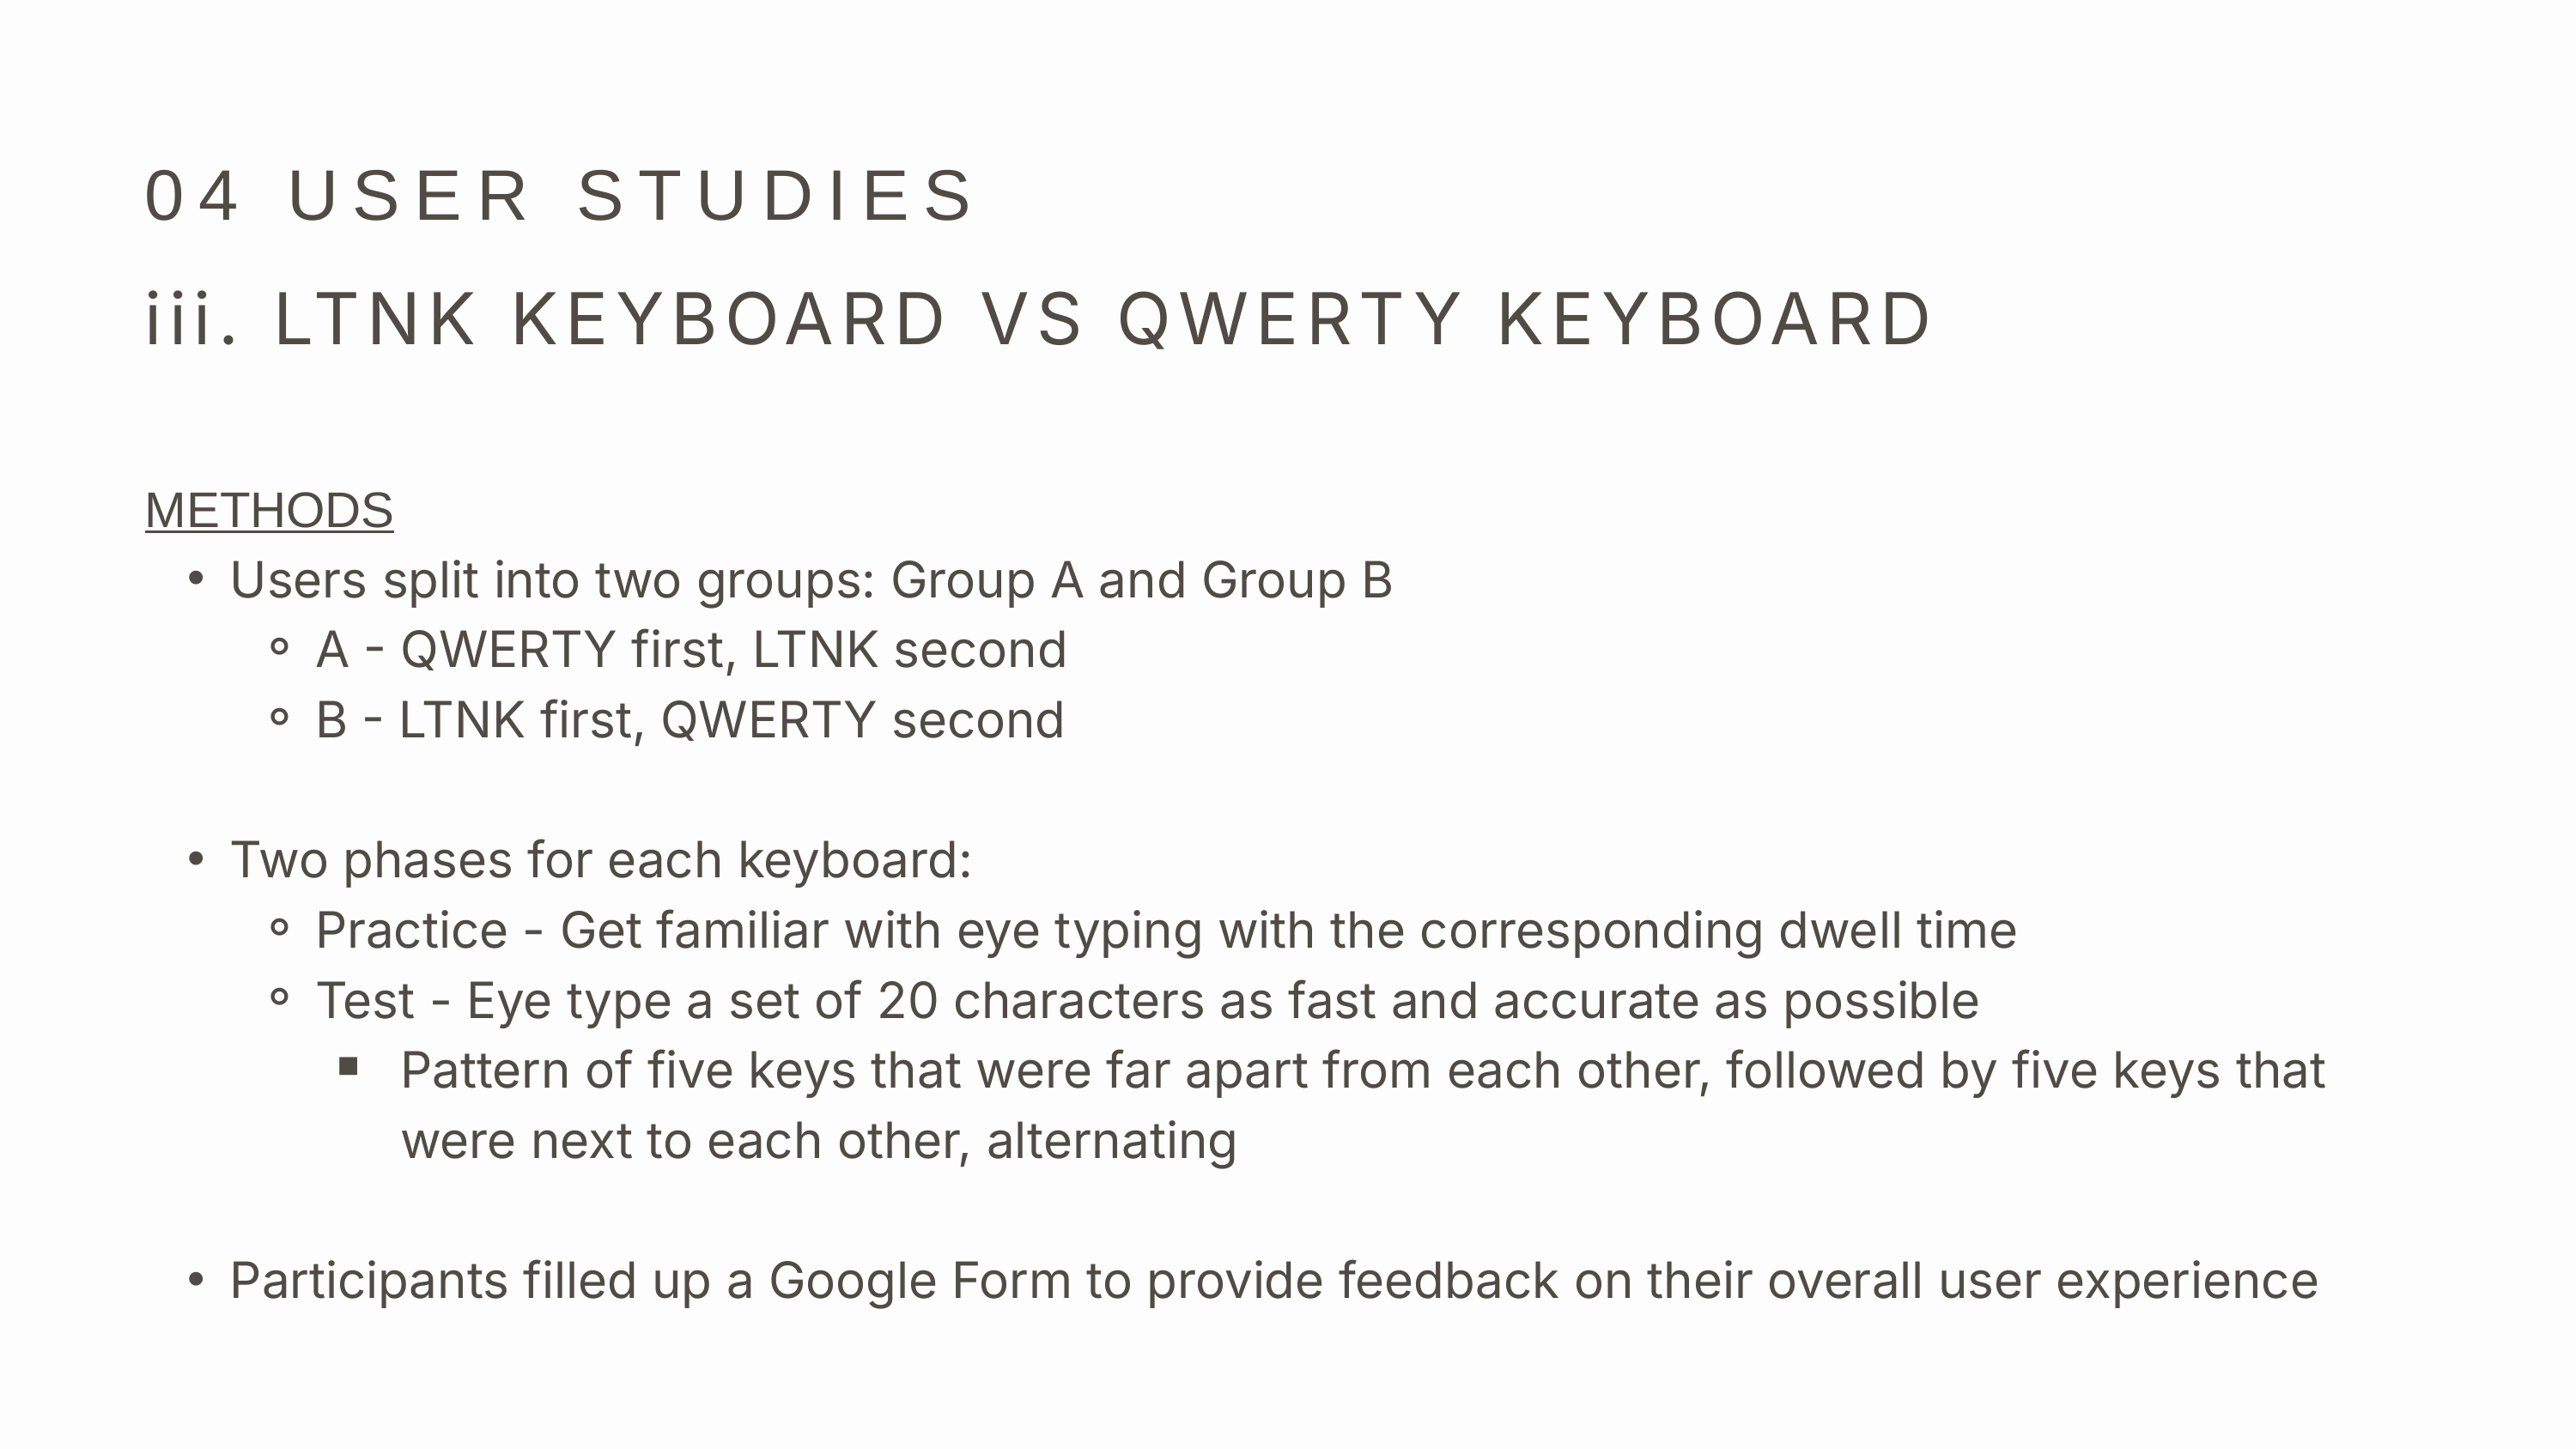

04 USER STUDIES
iii. LTNK KEYBOARD VS QWERTY KEYBOARD
METHODS
Users split into two groups: Group A and Group B
A - QWERTY first, LTNK second
B - LTNK first, QWERTY second

Two phases for each keyboard:
Practice - Get familiar with eye typing with the corresponding dwell time
Test - Eye type a set of 20 characters as fast and accurate as possible
Pattern of five keys that were far apart from each other, followed by five keys that were next to each other, alternating

Participants filled up a Google Form to provide feedback on their overall user experience